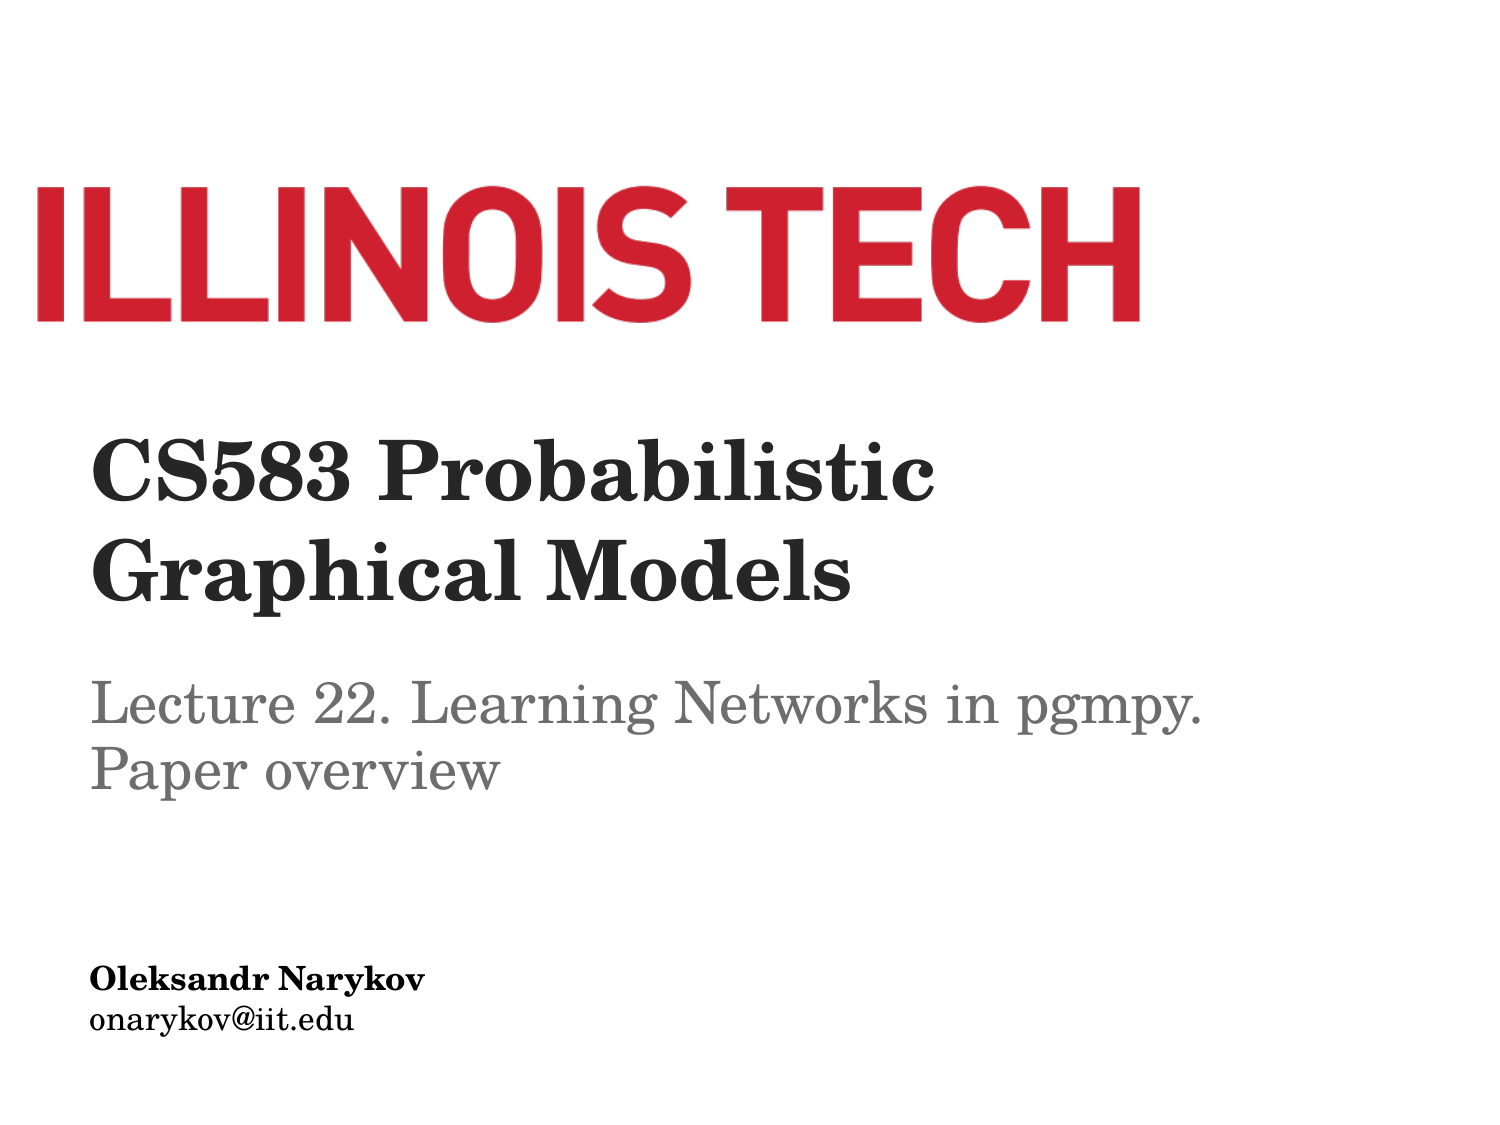

# CS583 Probabilistic Graphical Models
Lecture 22. Learning Networks in pgmpy. Paper overview

Oleksandr Narykov
onarykov@iit.edu